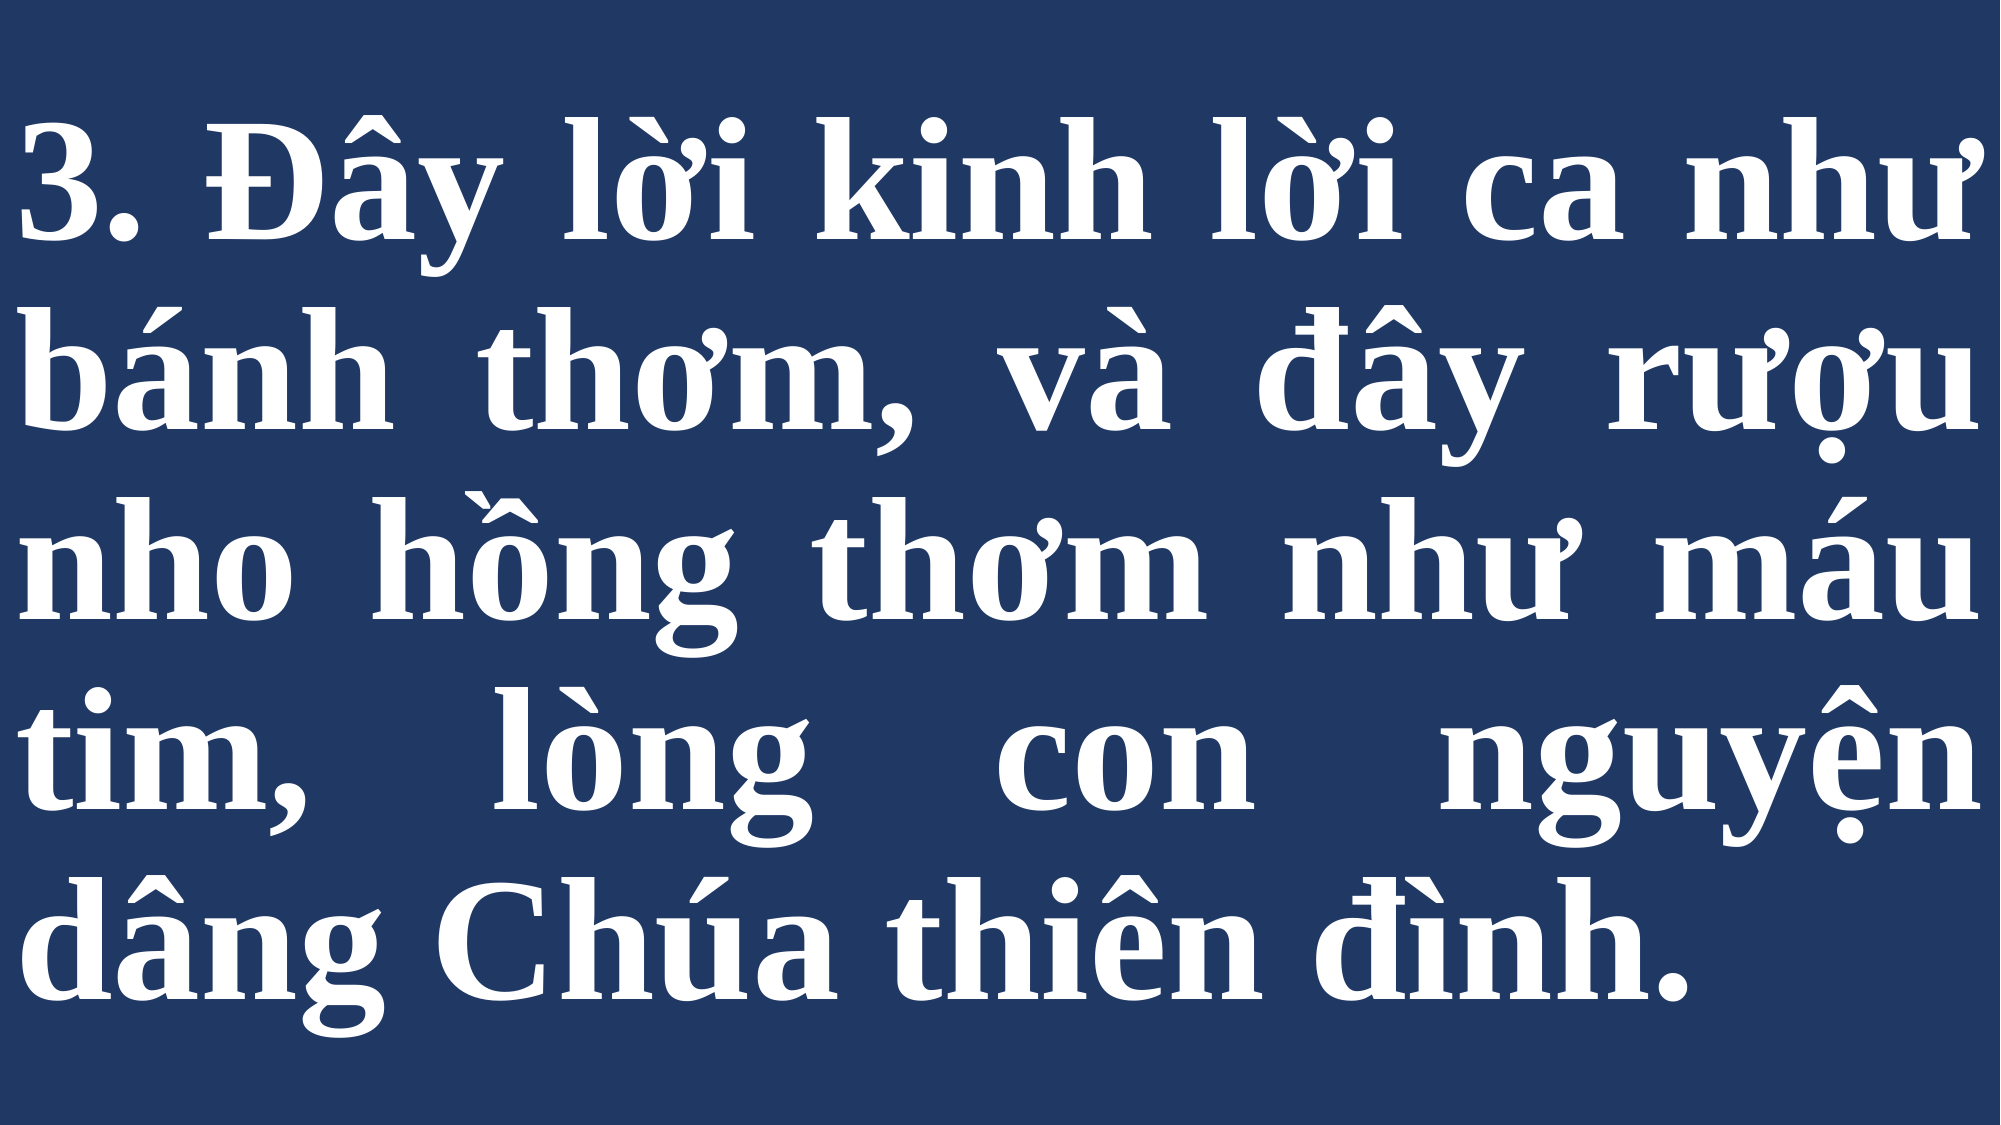

# 3. Ðây lời kinh lời ca như bánh thơm, và đây rượu nho hồng thơm như máu tim, lòng con nguyện dâng Chúa thiên đình.